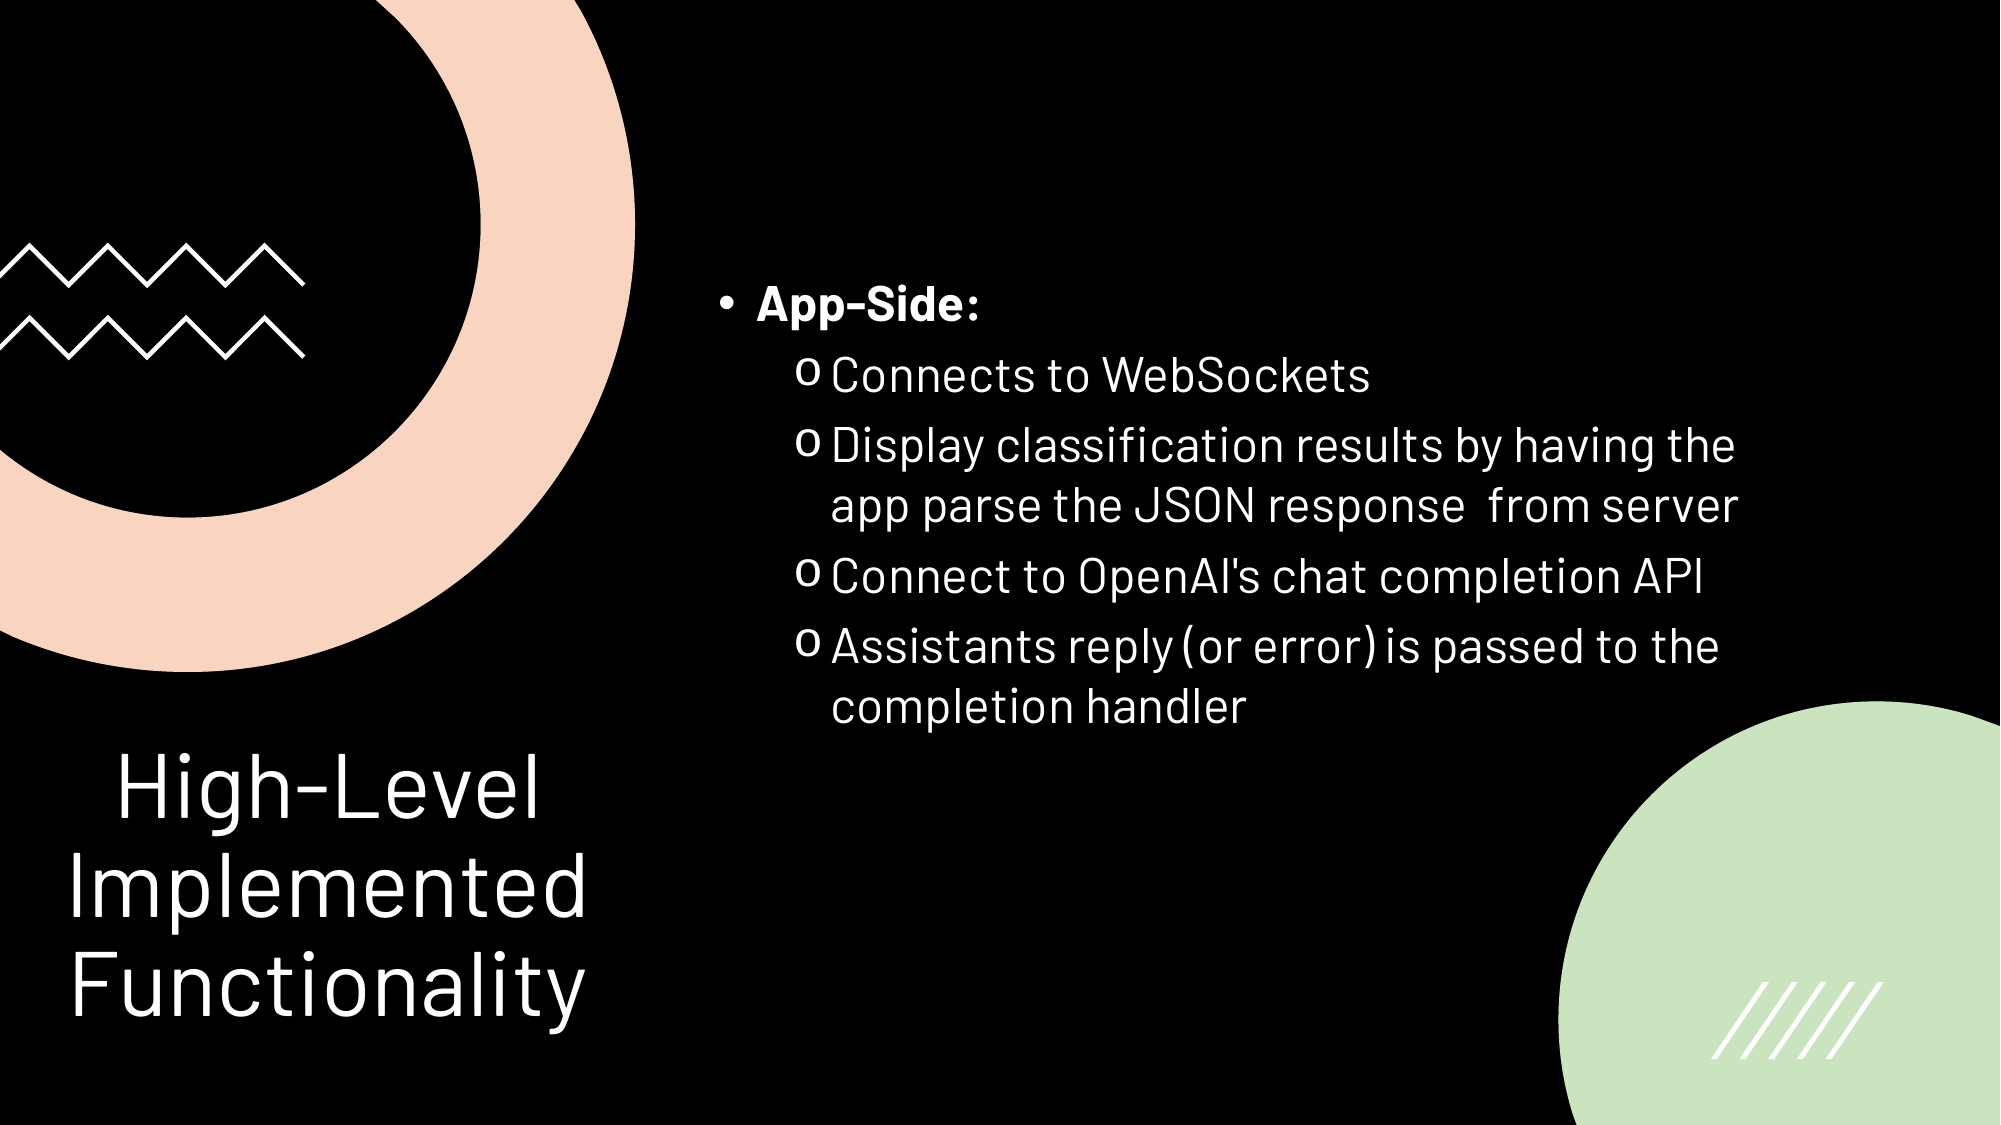

App-Side:
Connects to WebSockets
Display classification results by having the app parse the JSON response  from server
Connect to OpenAI's chat completion API
Assistants reply (or error) is passed to the completion handler

# High-Level Implemented Functionality